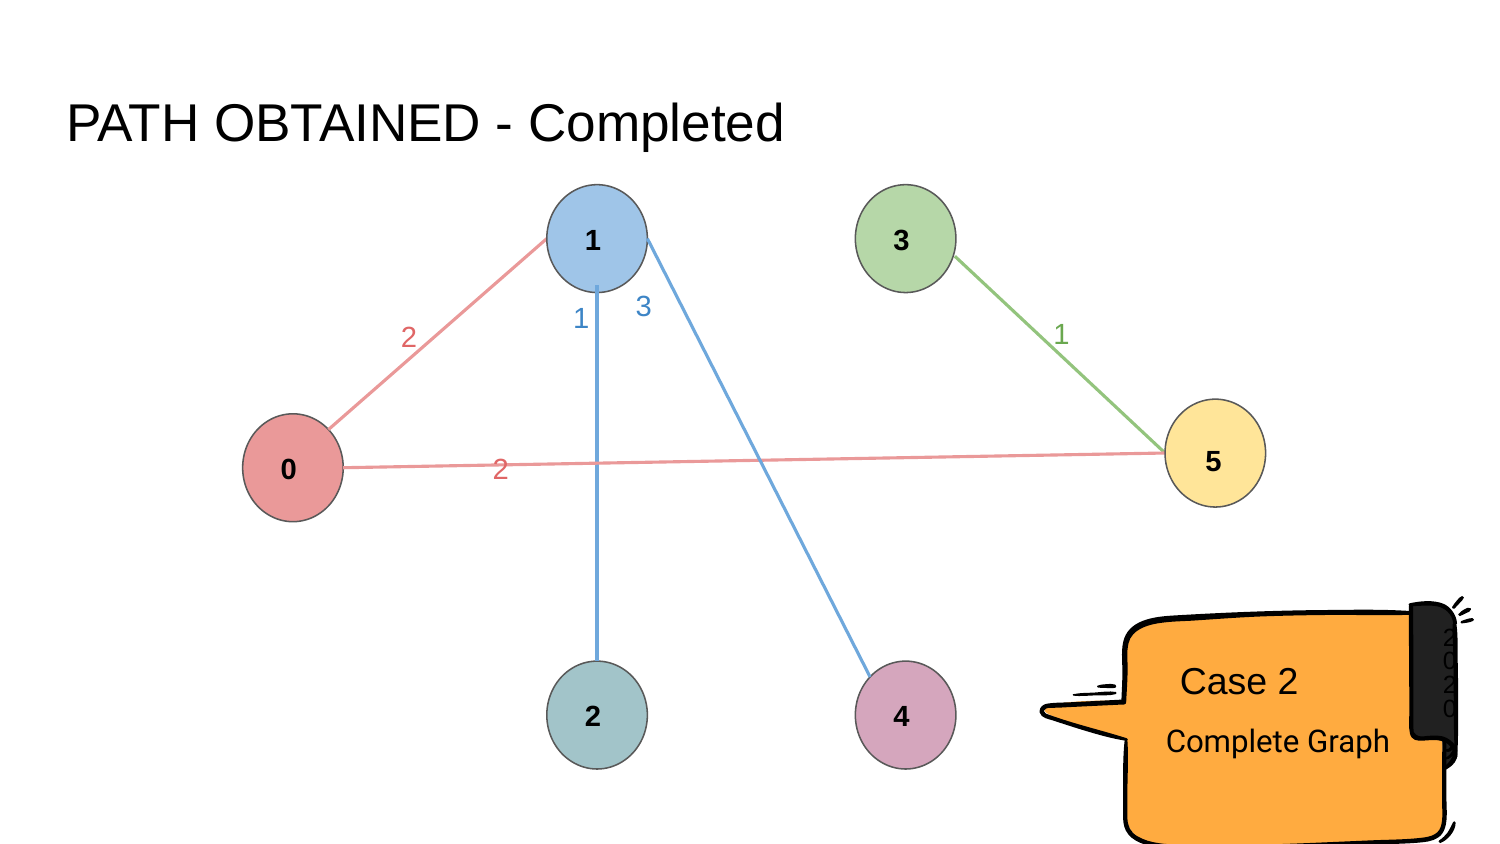

# PATH OBTAINED - Completed
 3
 1

3
1
1
2

 0
5
2

2020
Case 2
Complete Graph
 4
 2